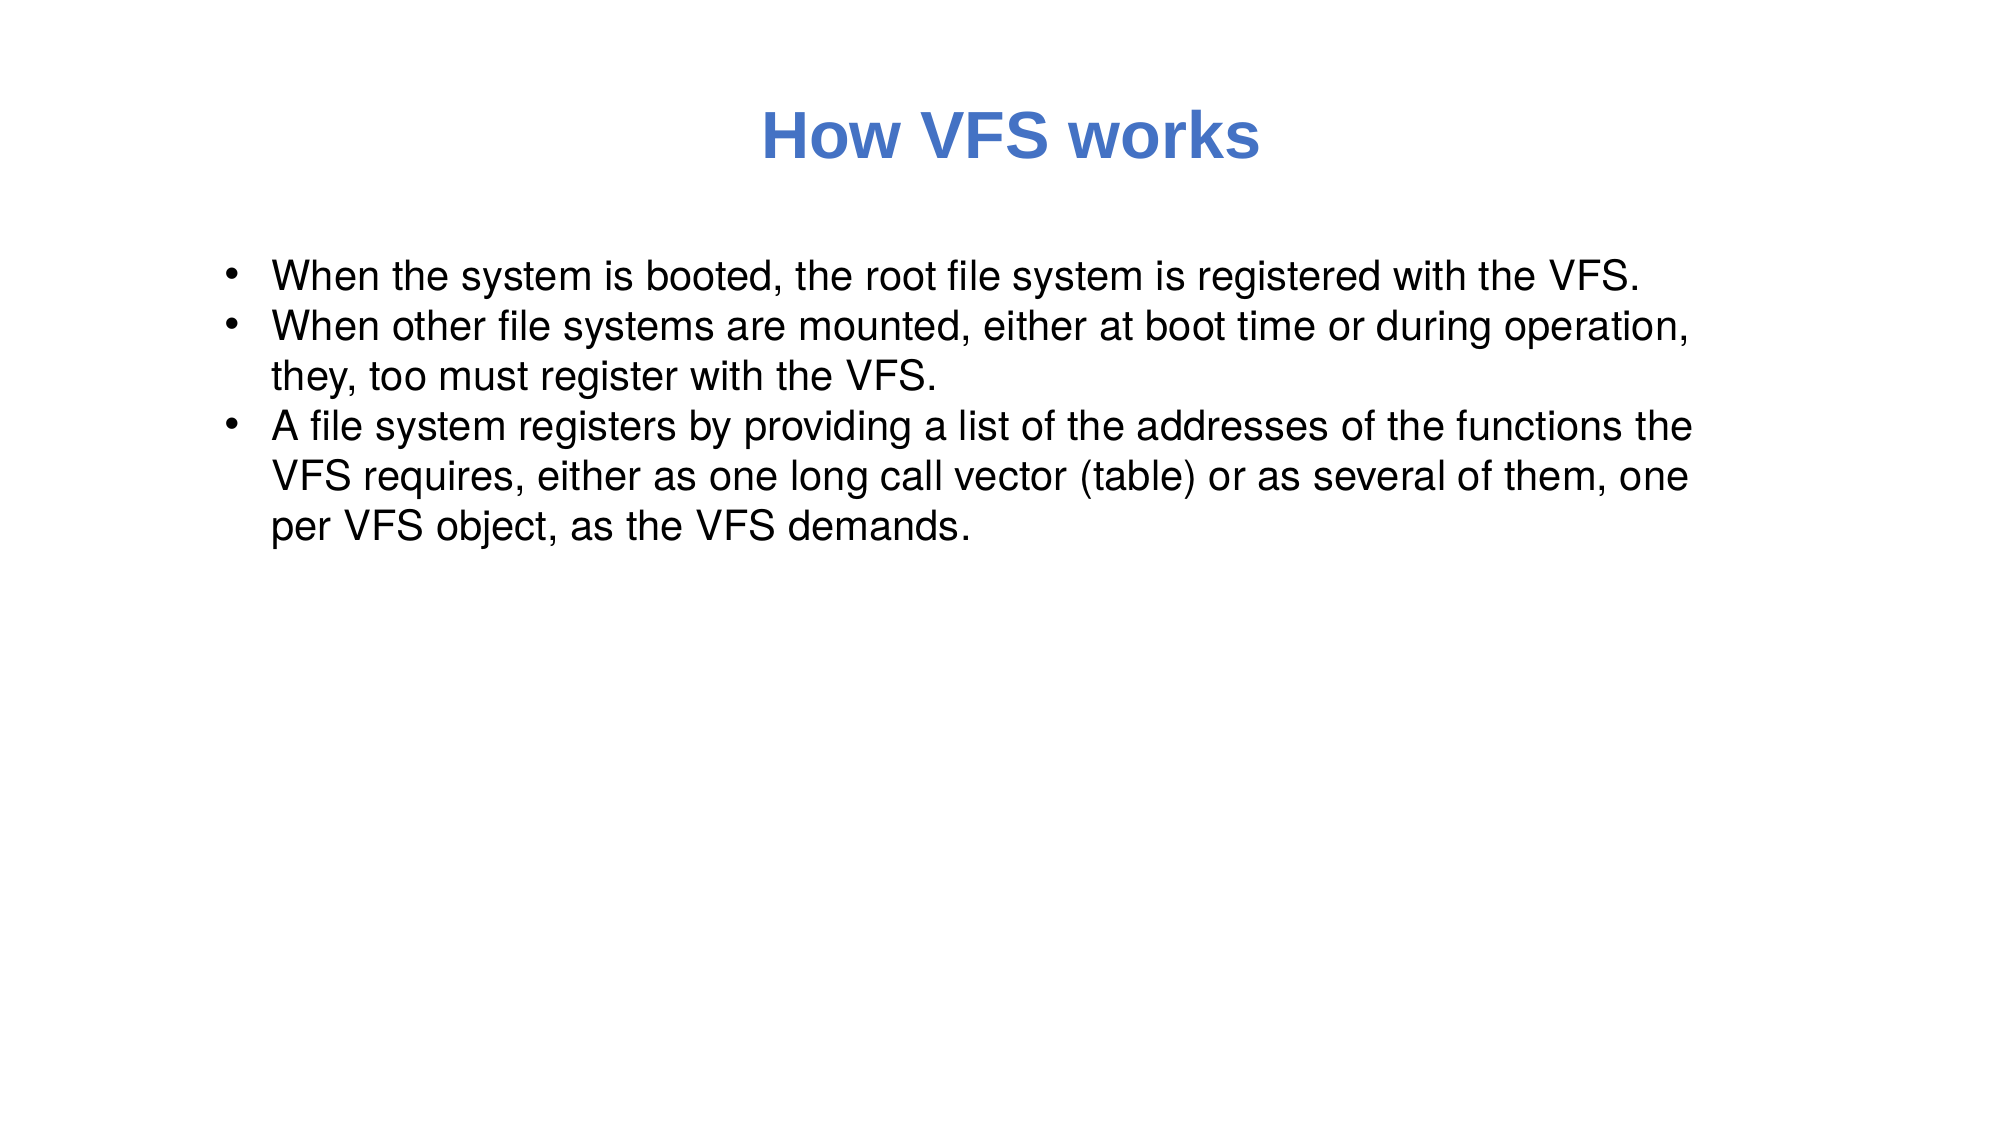

# How VFS works

When the system is booted, the root file system is registered with the VFS.
When other file systems are mounted, either at boot time or during operation, they, too must register with the VFS.
A file system registers by providing a list of the addresses of the functions the VFS requires, either as one long call vector (table) or as several of them, one per VFS object, as the VFS demands.